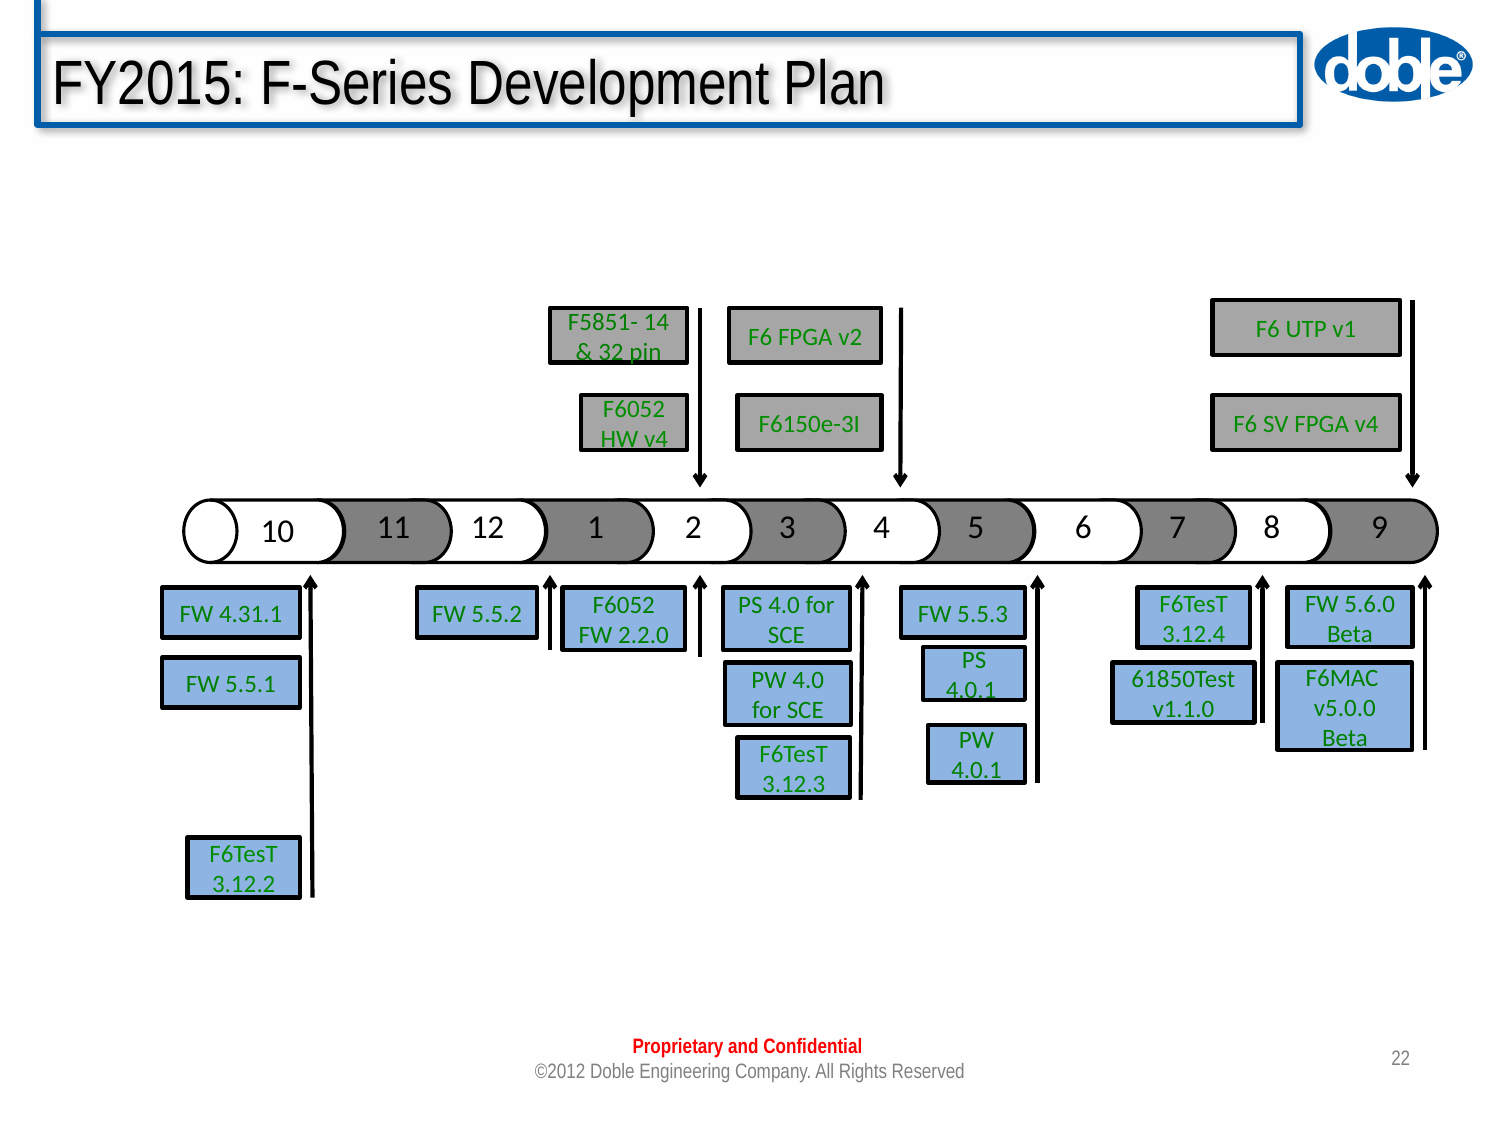

# FY2015: F-Series Development Plan
F6 UTP v1
F5851- 14 & 32 pin
F6 FPGA v2
F6052 HW v4
F6150e-3I
F6 SV FPGA v4

11
12
1
2
3
4
5
6
7
8
9
10
FW 5.6.0
Beta
FW 4.31.1
FW 5.5.2
F6052 FW 2.2.0
PS 4.0 for SCE
FW 5.5.3
F6TesT 3.12.4
PS
4.0.1
FW 5.5.1
PW 4.0 for SCE

61850Test v1.1.0

F6MAC  v5.0.0 Beta
PW 4.0.1
F6TesT 3.12.3
F6TesT 3.12.2